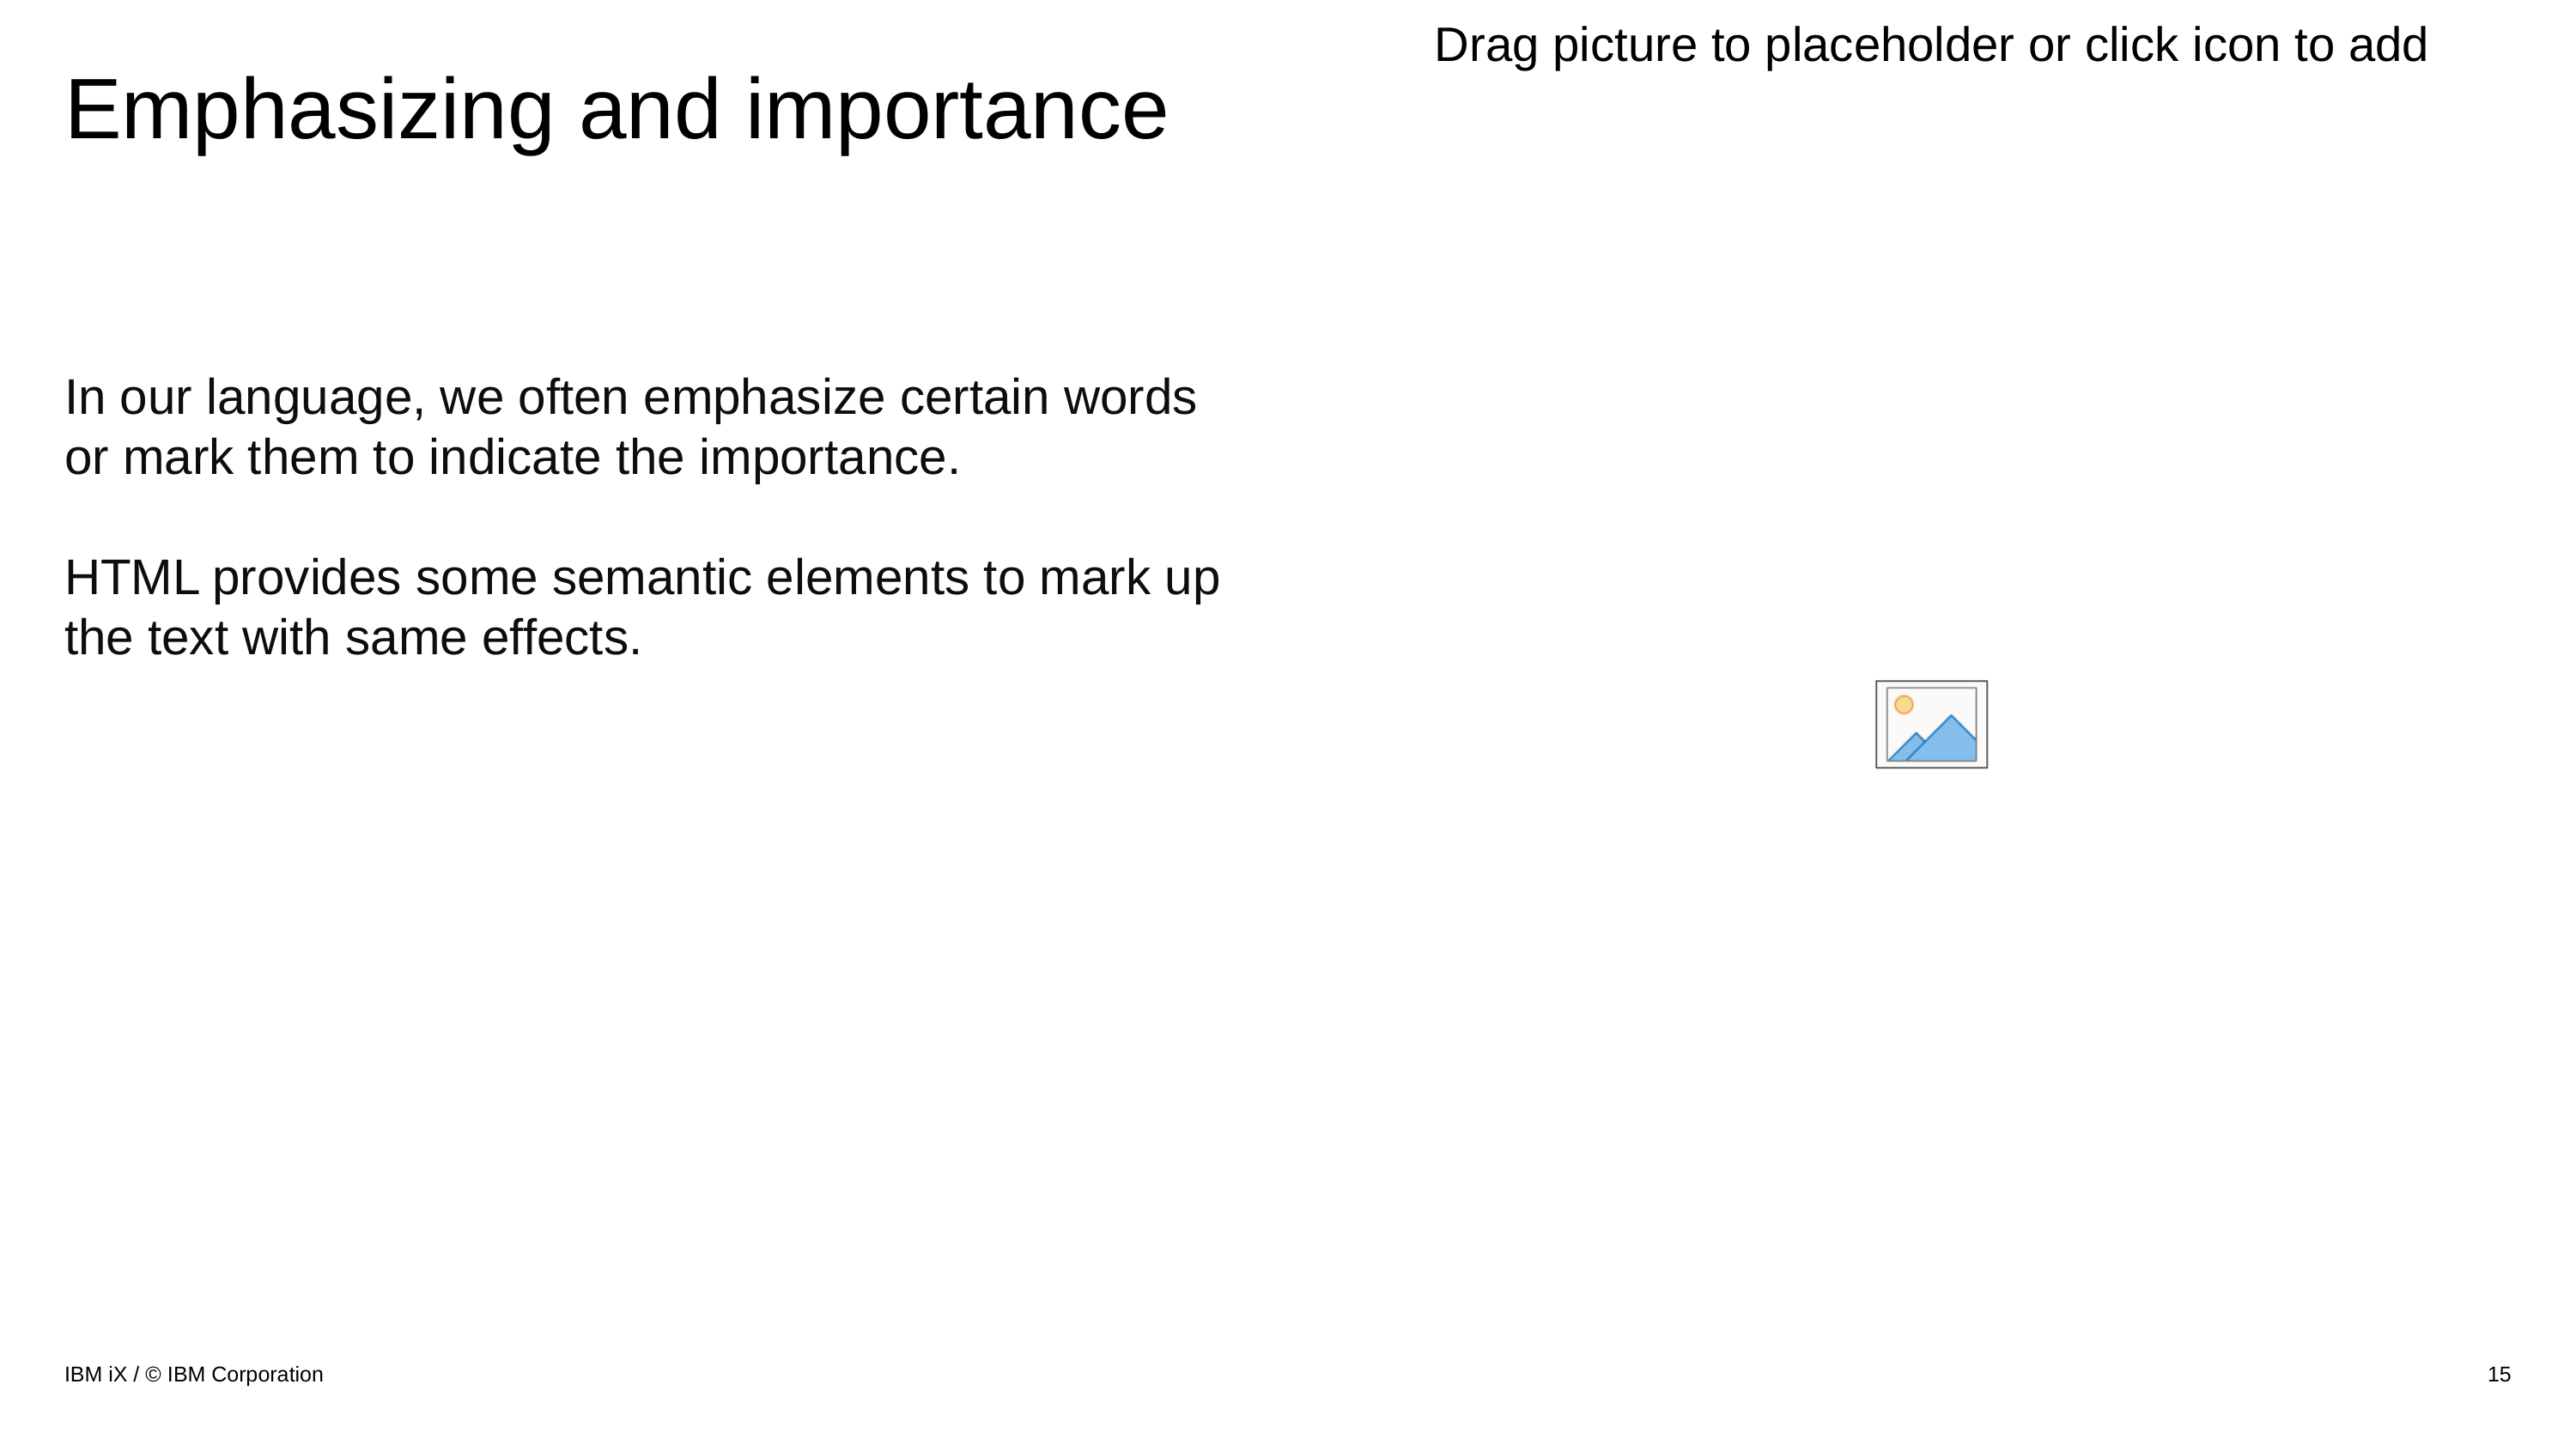

# Emphasizing and importance
In our language, we often emphasize certain words or mark them to indicate the importance.

HTML provides some semantic elements to mark up the text with same effects.
IBM iX / © IBM Corporation
15